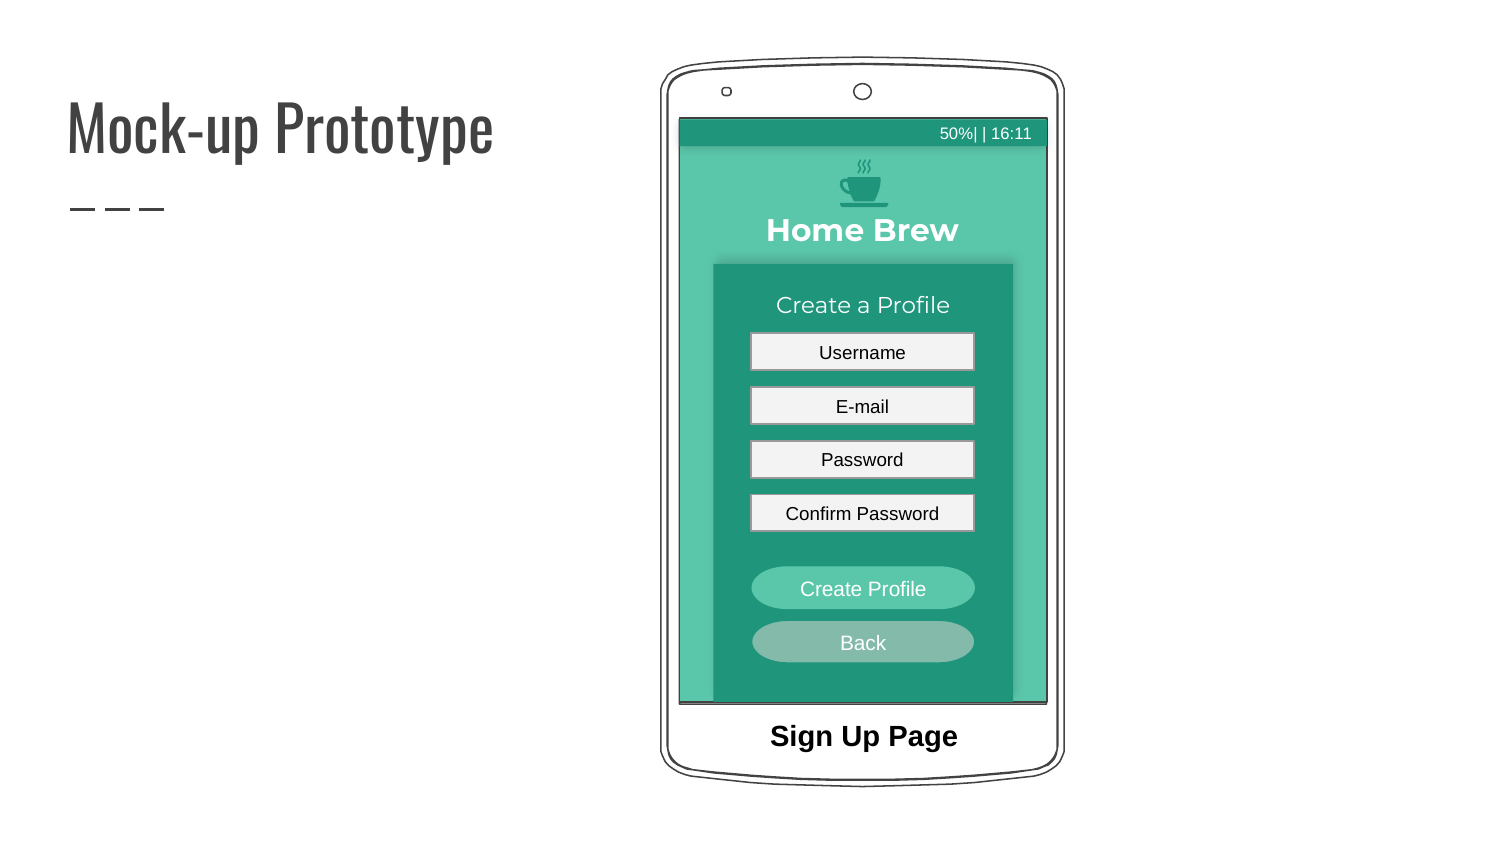

# Mock-up Prototype

 50%| | 16:11

Home Brew

Create a Profile
Username
E-mail
Password
Confirm Password
Create Profile
Back
Sign Up Page